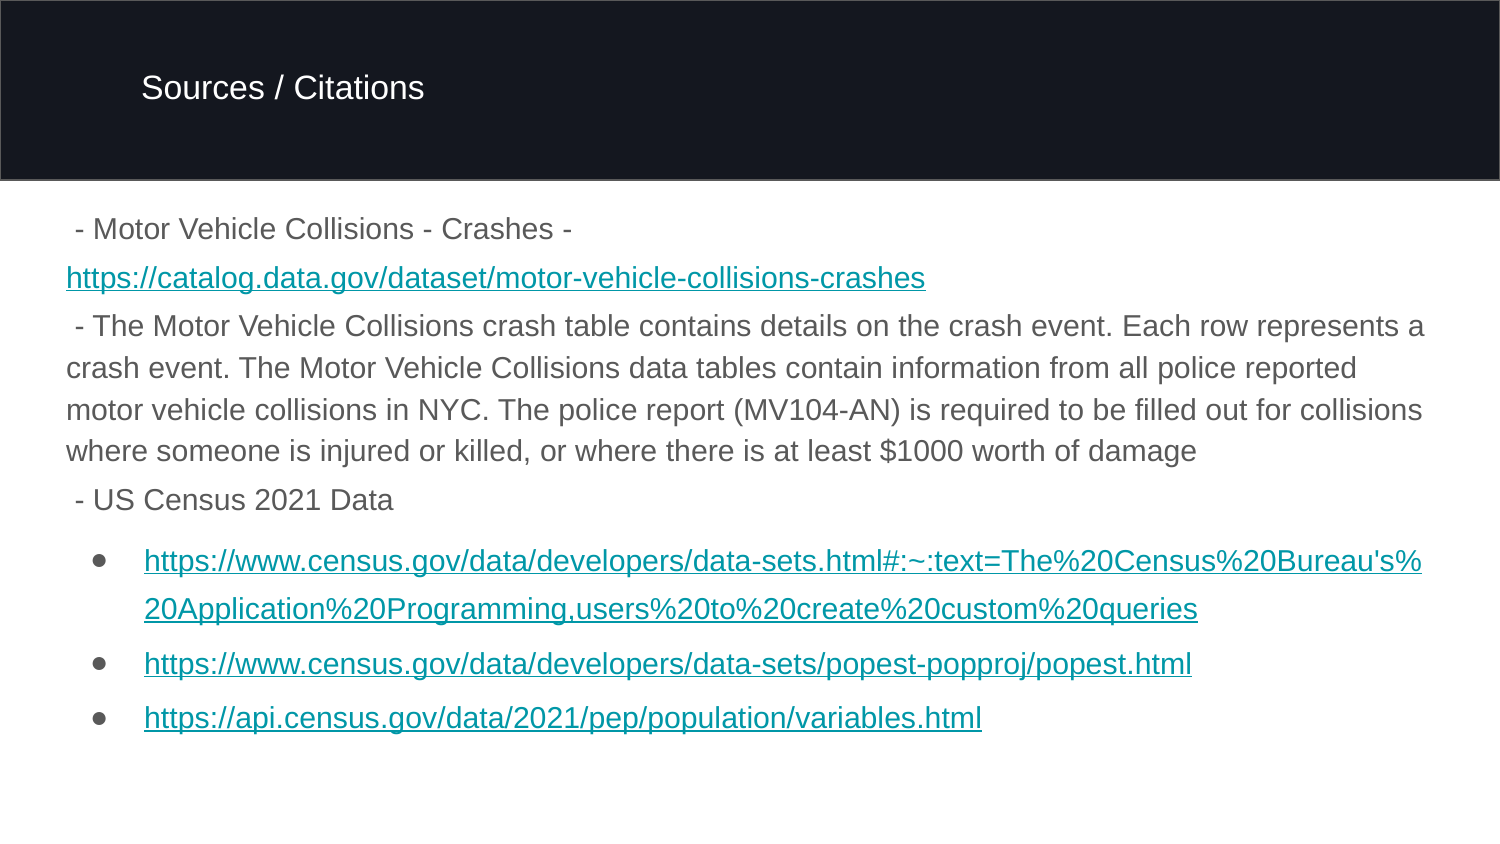

# Sources / Citations
 - Motor Vehicle Collisions - Crashes -
https://catalog.data.gov/dataset/motor-vehicle-collisions-crashes
 - The Motor Vehicle Collisions crash table contains details on the crash event. Each row represents a crash event. The Motor Vehicle Collisions data tables contain information from all police reported motor vehicle collisions in NYC. The police report (MV104-AN) is required to be filled out for collisions where someone is injured or killed, or where there is at least $1000 worth of damage
 - US Census 2021 Data
https://www.census.gov/data/developers/data-sets.html#:~:text=The%20Census%20Bureau's%20Application%20Programming,users%20to%20create%20custom%20queries
https://www.census.gov/data/developers/data-sets/popest-popproj/popest.html
https://api.census.gov/data/2021/pep/population/variables.html